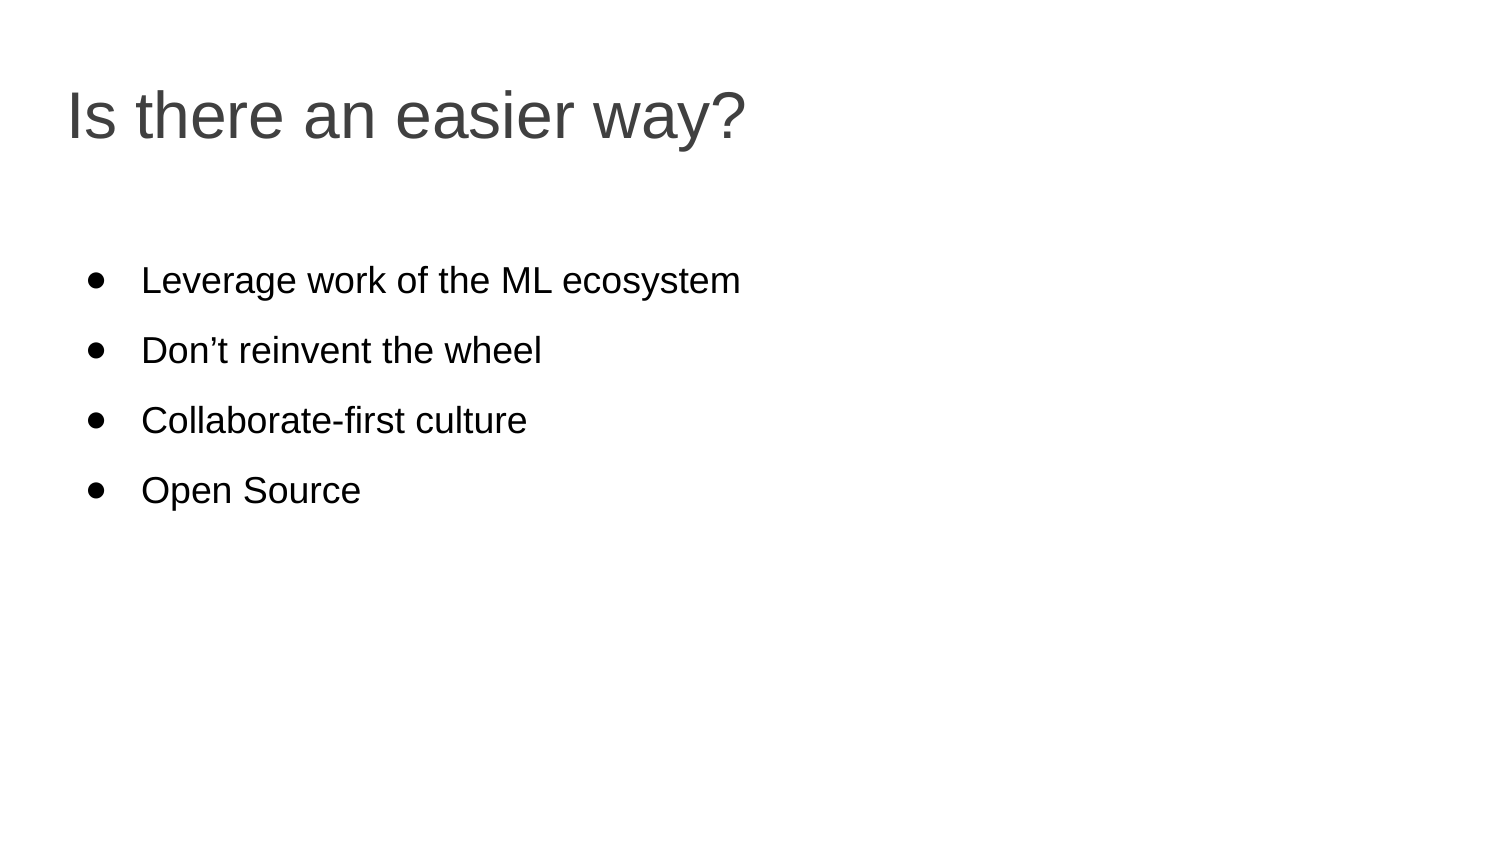

# Is there an easier way?
Leverage work of the ML ecosystem
Don’t reinvent the wheel
Collaborate-first culture
Open Source